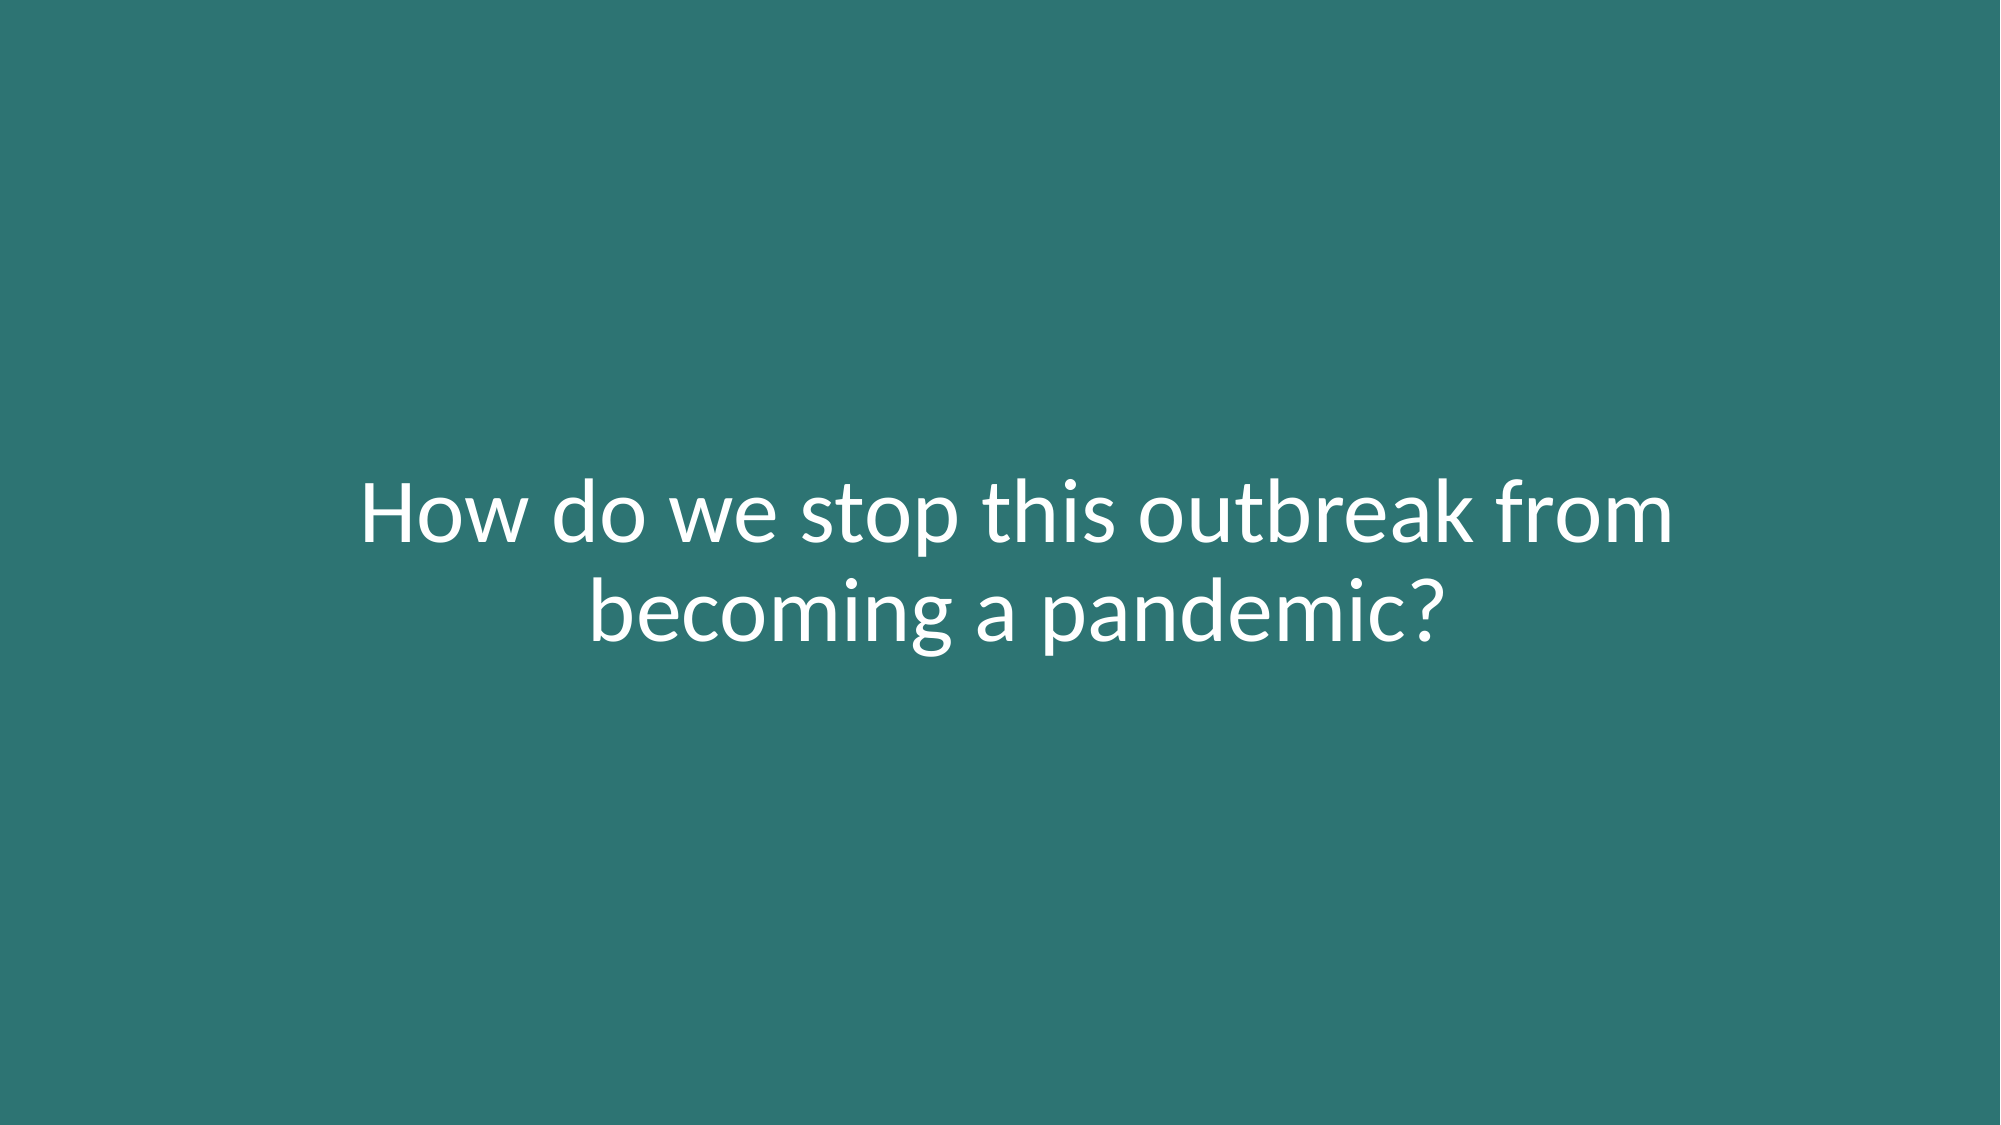

# How do we stop this outbreak from becoming a pandemic?